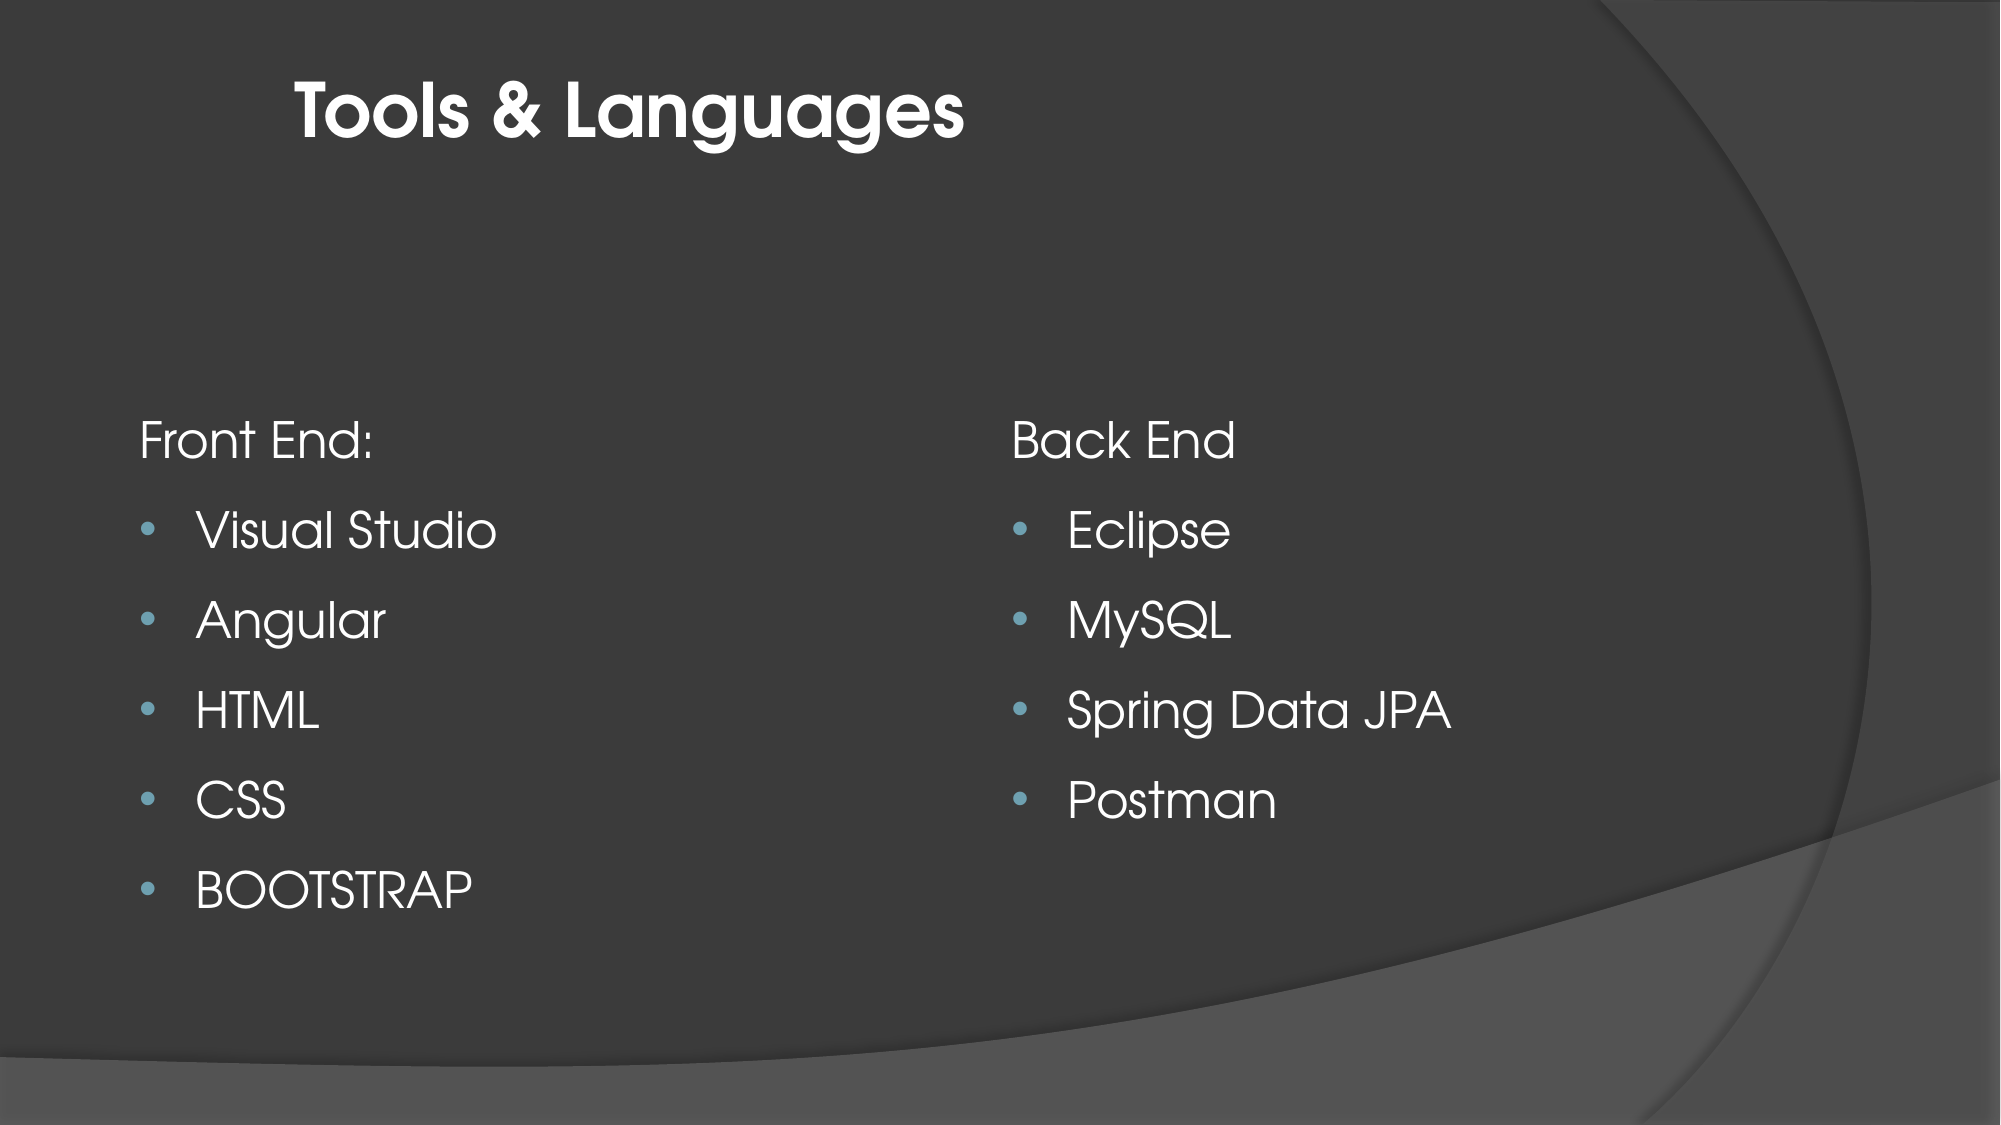

Tools & Languages
Front End:
Visual Studio
Angular
HTML
CSS
BOOTSTRAP

Back End
Eclipse
MySQL
Spring Data JPA
Postman